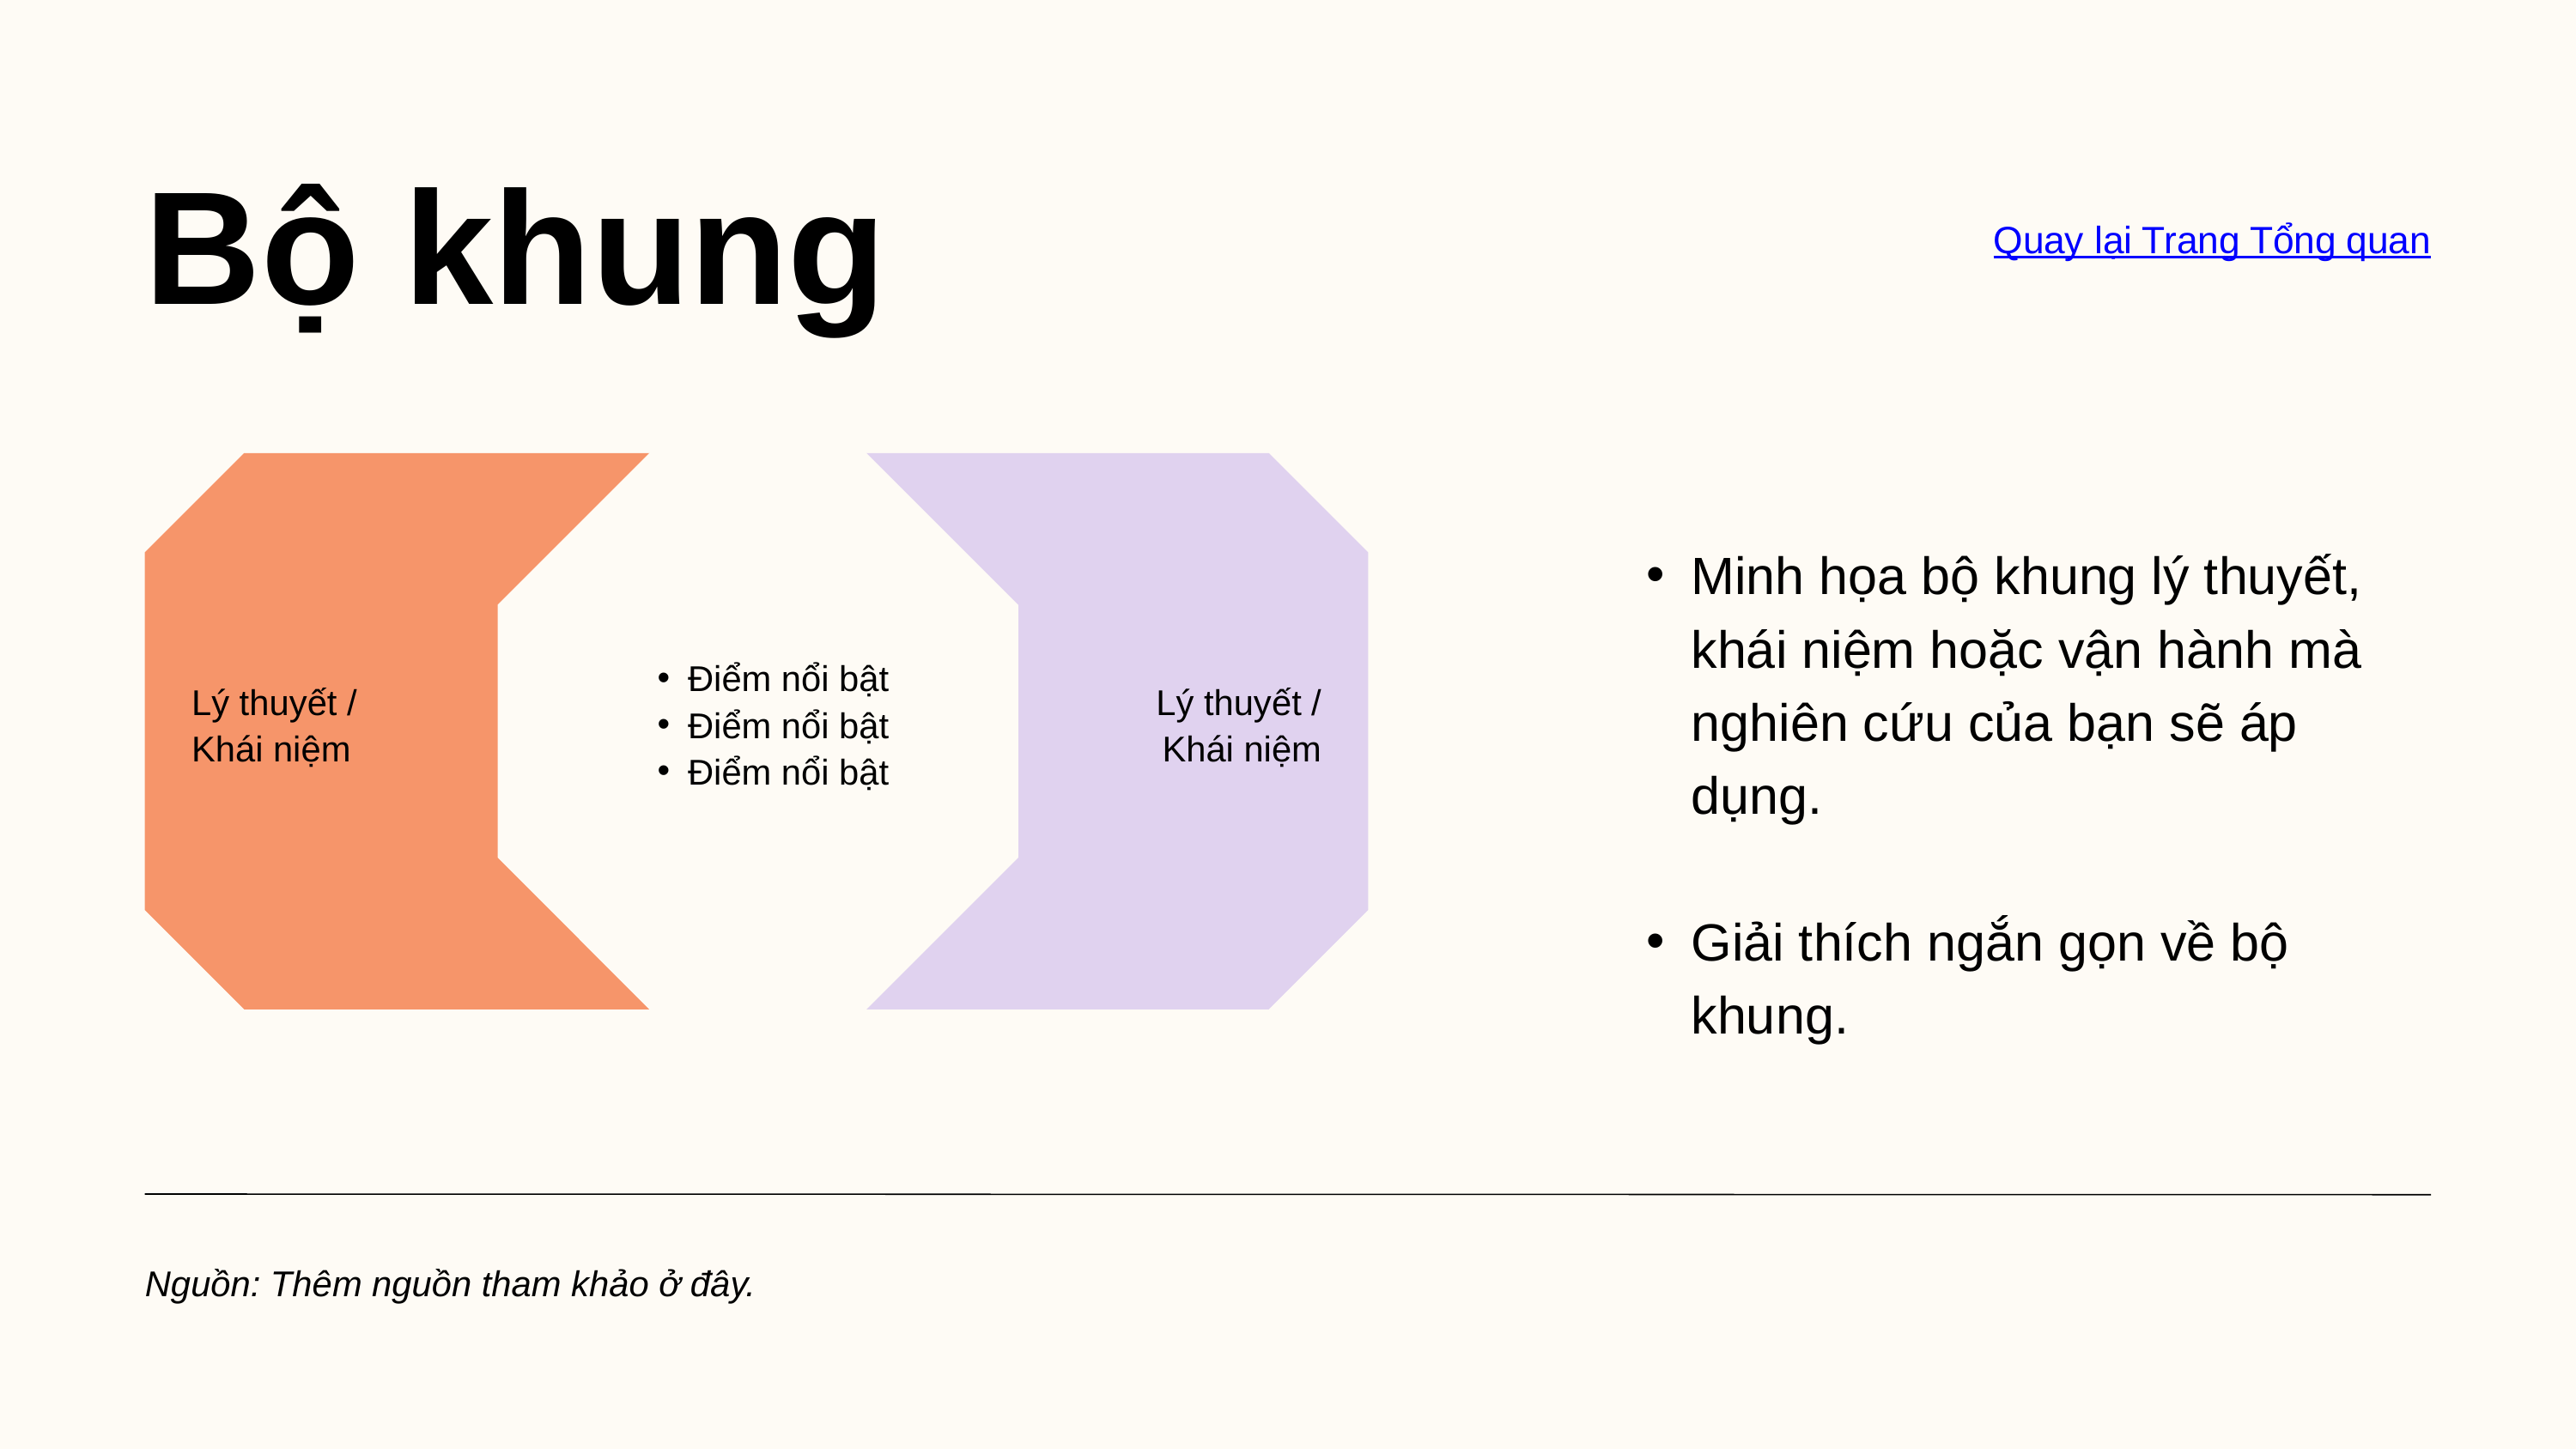

Bộ khung
Quay lại Trang Tổng quan

Điểm nổi bật
Điểm nổi bật
Điểm nổi bật

Lý thuyết /
Khái niệm

Lý thuyết /
Khái niệm
Minh họa bộ khung lý thuyết, khái niệm hoặc vận hành mà nghiên cứu của bạn sẽ áp dụng.

Giải thích ngắn gọn về bộ khung.

Nguồn: Thêm nguồn tham khảo ở đây.